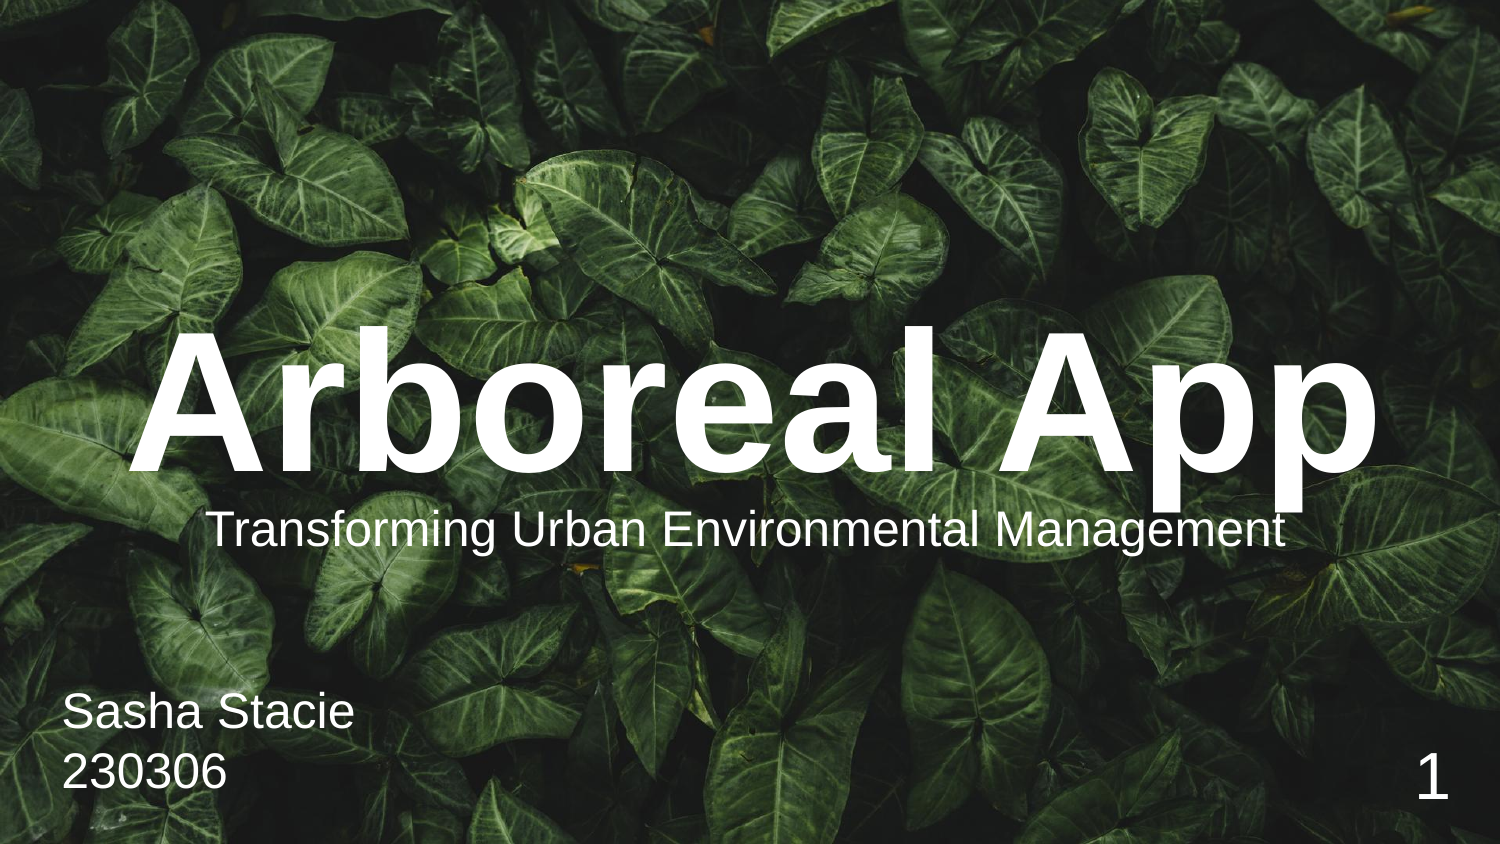

# Arboreal App
Transforming Urban Environmental Management
Sasha Stacie
230306
1